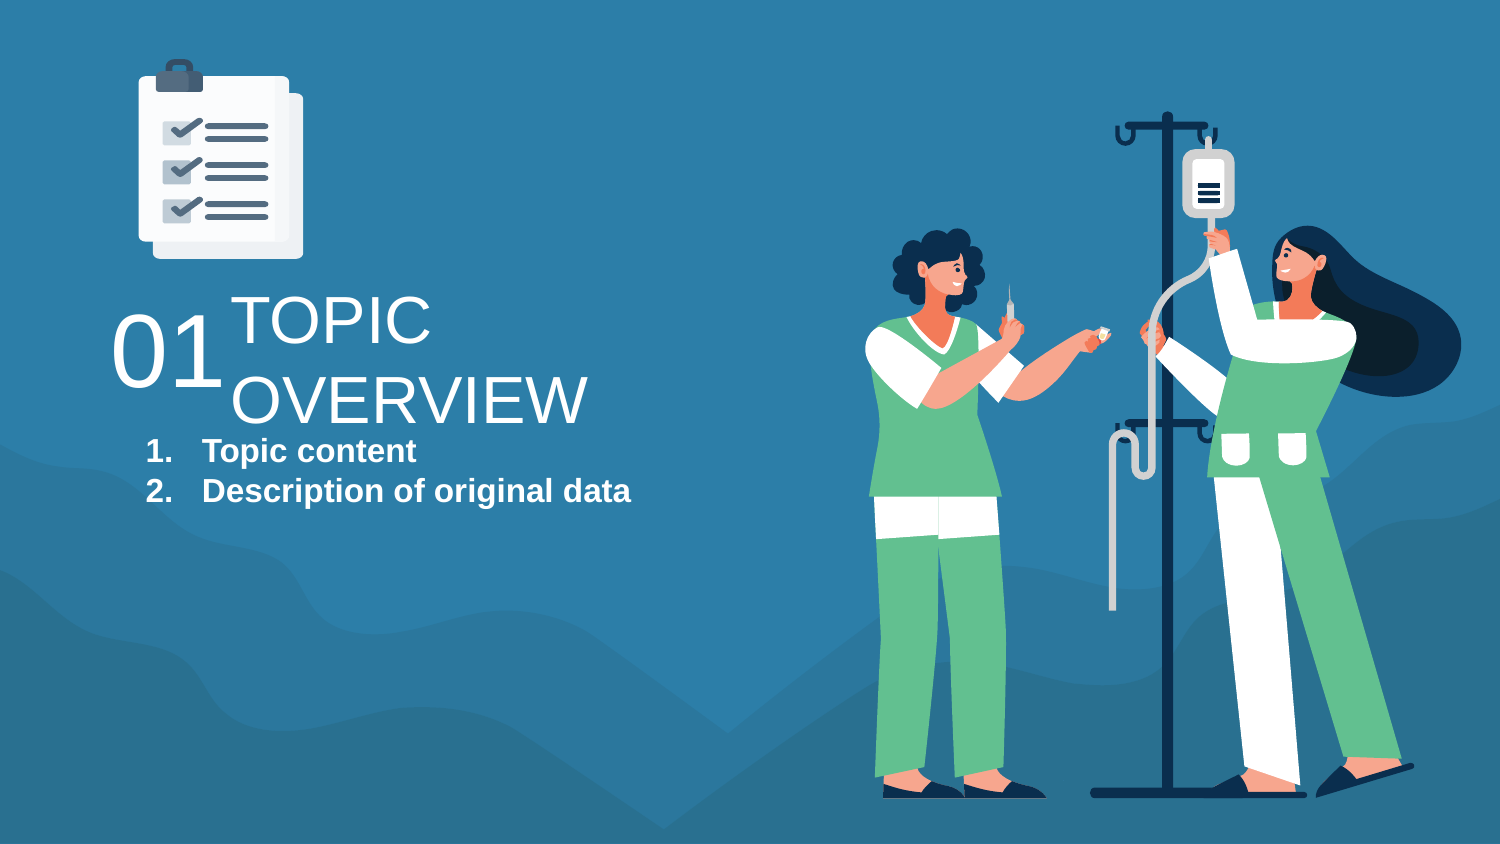

01
TOPIC OVERVIEW

Topic content
Description of original data